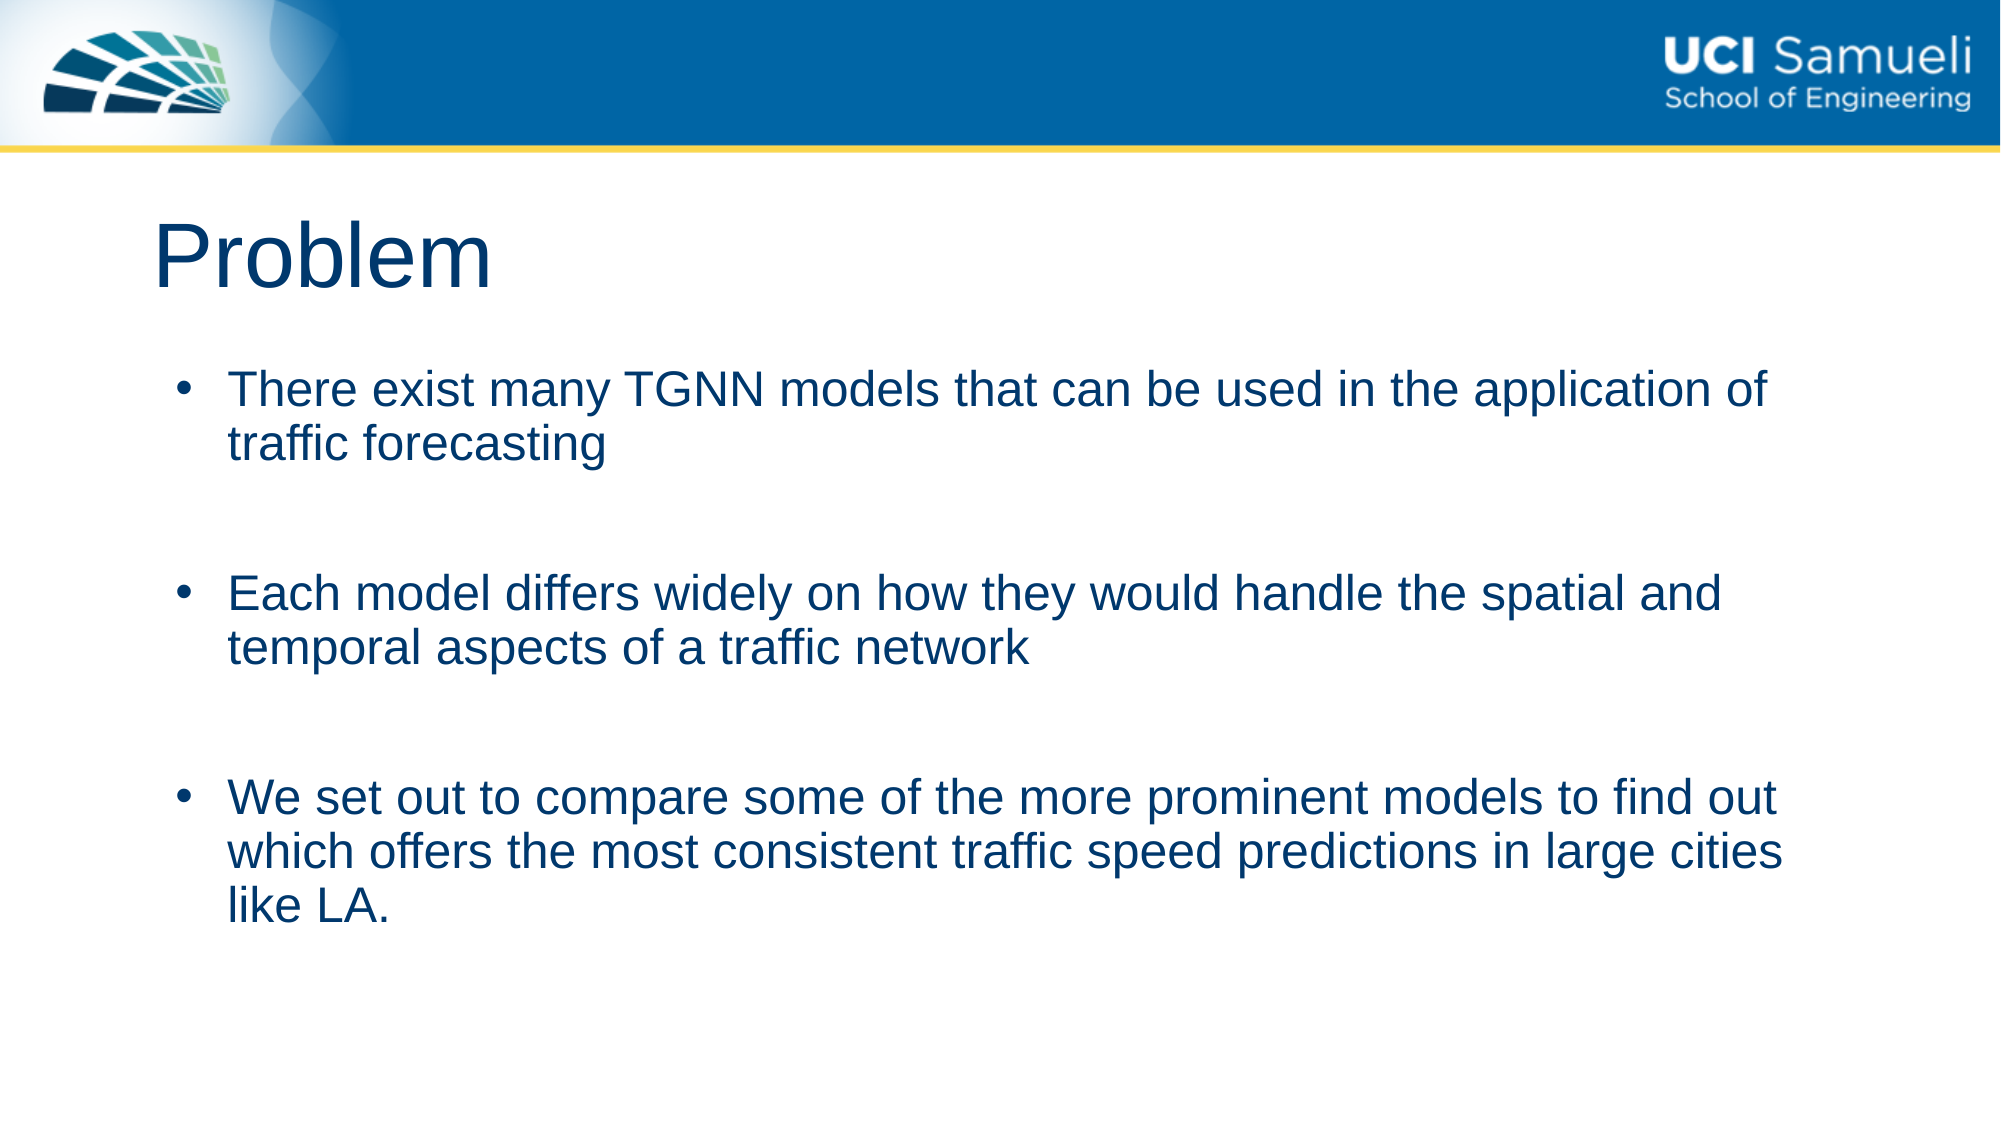

# Problem
There exist many TGNN models that can be used in the application of traffic forecasting

Each model differs widely on how they would handle the spatial and temporal aspects of a traffic network

We set out to compare some of the more prominent models to find out which offers the most consistent traffic speed predictions in large cities like LA.